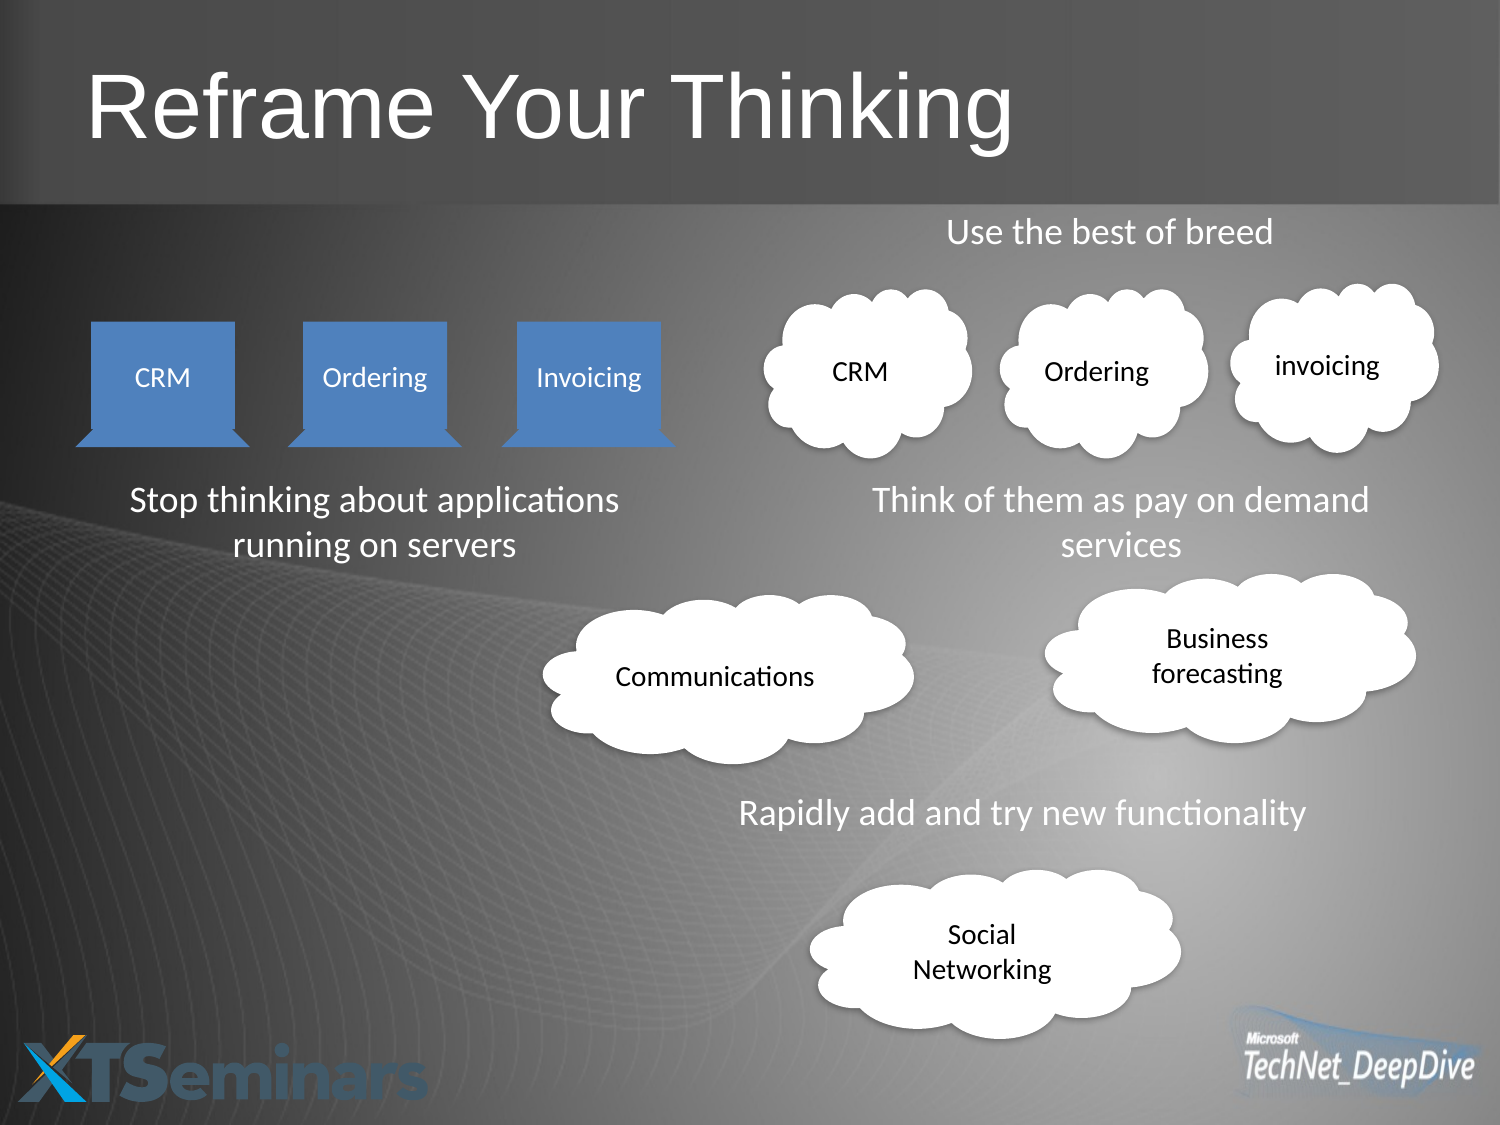

# Reframe Your Thinking
Use the best of breed
invoicing
CRM
Ordering
CRM

Ordering

Invoicing

Stop thinking about applications
running on servers
Think of them as pay on demand
services
Business forecasting
Communications
Rapidly add and try new functionality
Social Networking